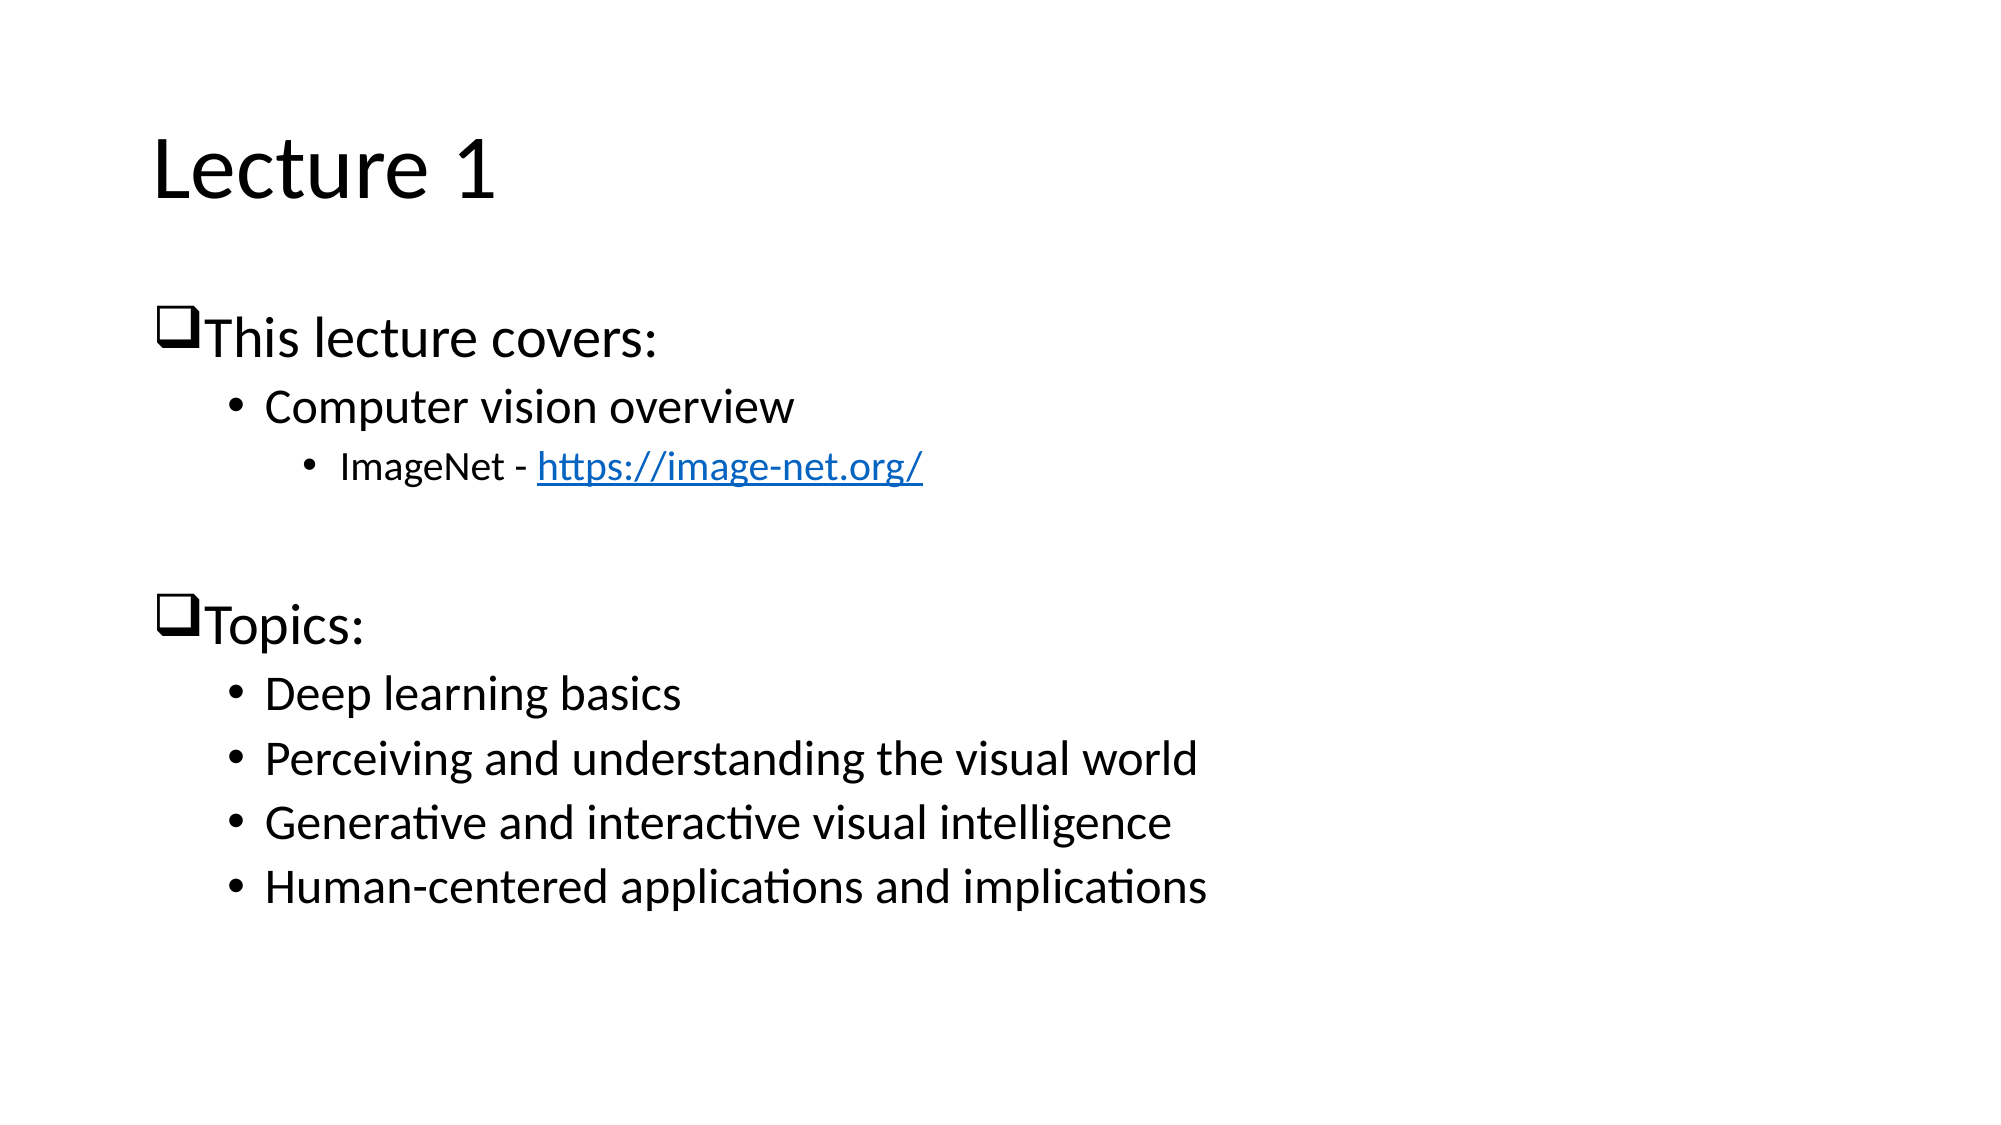

# Lecture 1
This lecture covers:
Computer vision overview
ImageNet - https://image-net.org/

Topics:
Deep learning basics
Perceiving and understanding the visual world
Generative and interactive visual intelligence
Human-centered applications and implications